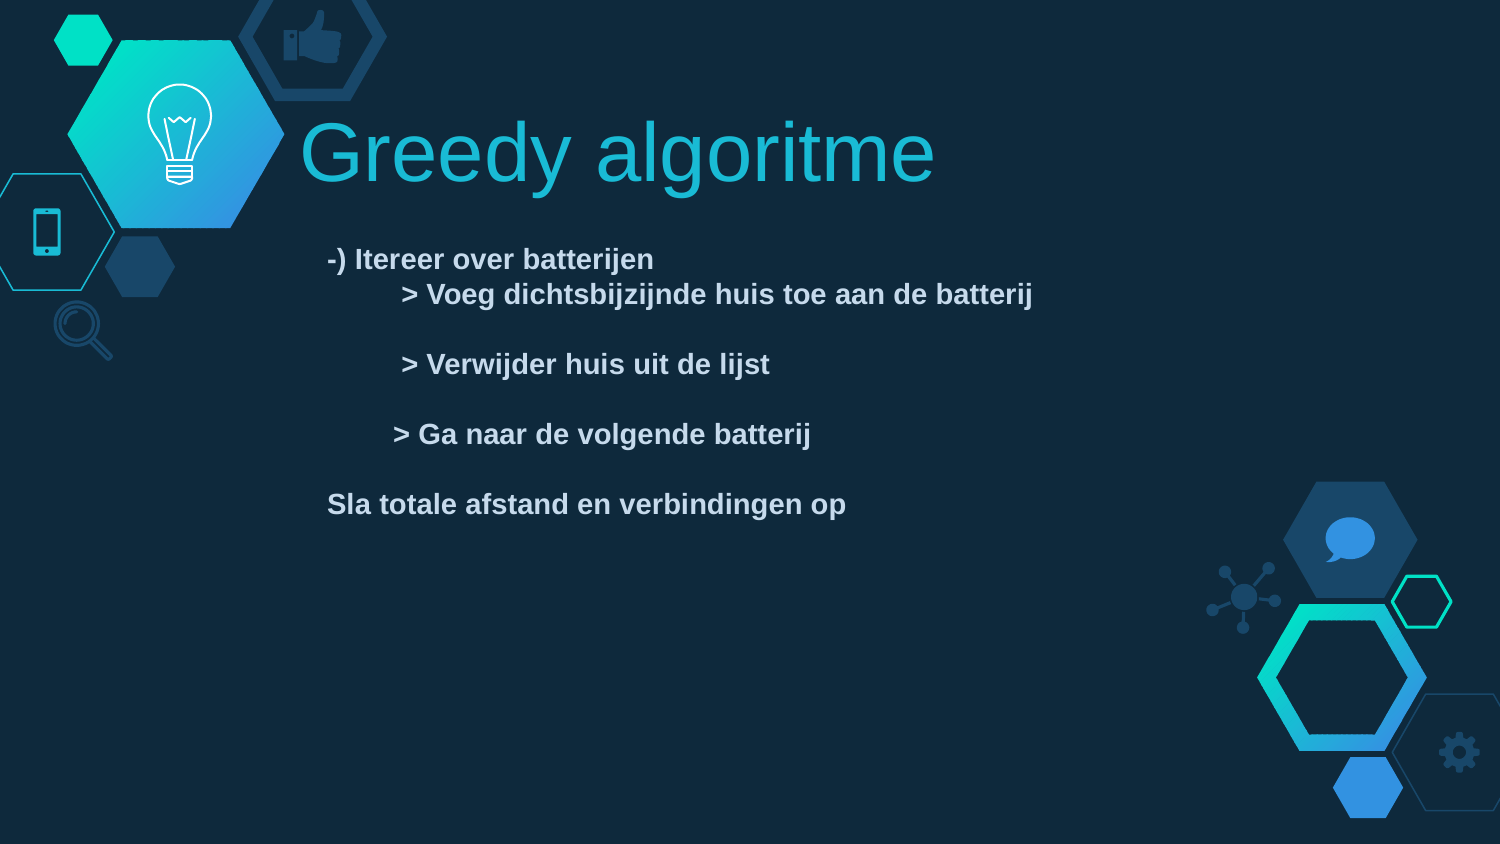

# Greedy algoritme
-) Itereer over batterijen
         > Voeg dichtsbijzijnde huis toe aan de batterij

         > Verwijder huis uit de lijst
        > Ga naar de volgende batterij

Sla totale afstand en verbindingen op